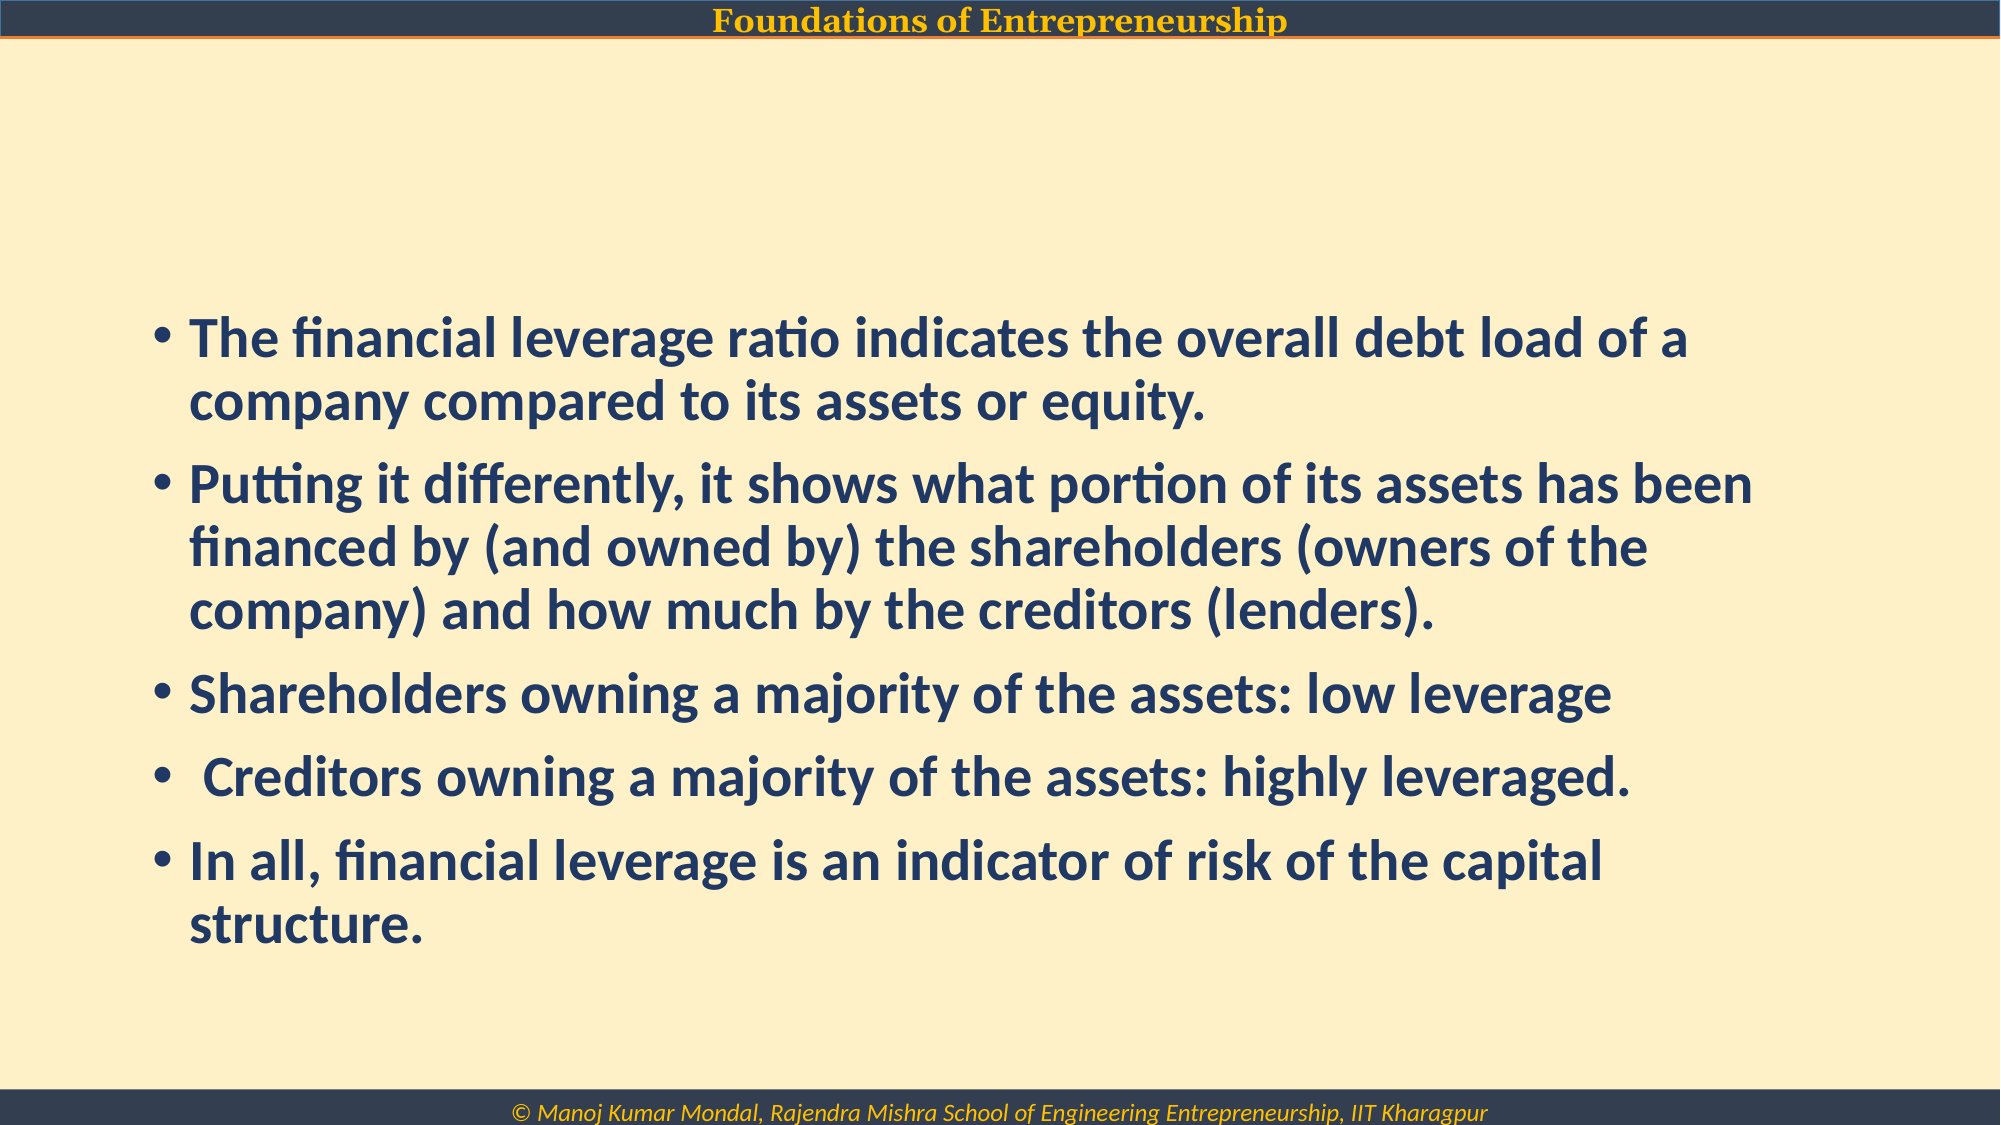

#
The financial leverage ratio indicates the overall debt load of a company compared to its assets or equity.
Putting it differently, it shows what portion of its assets has been financed by (and owned by) the shareholders (owners of the company) and how much by the creditors (lenders).
Shareholders owning a majority of the assets: low leverage
 Creditors owning a majority of the assets: highly leveraged.
In all, financial leverage is an indicator of risk of the capital structure.